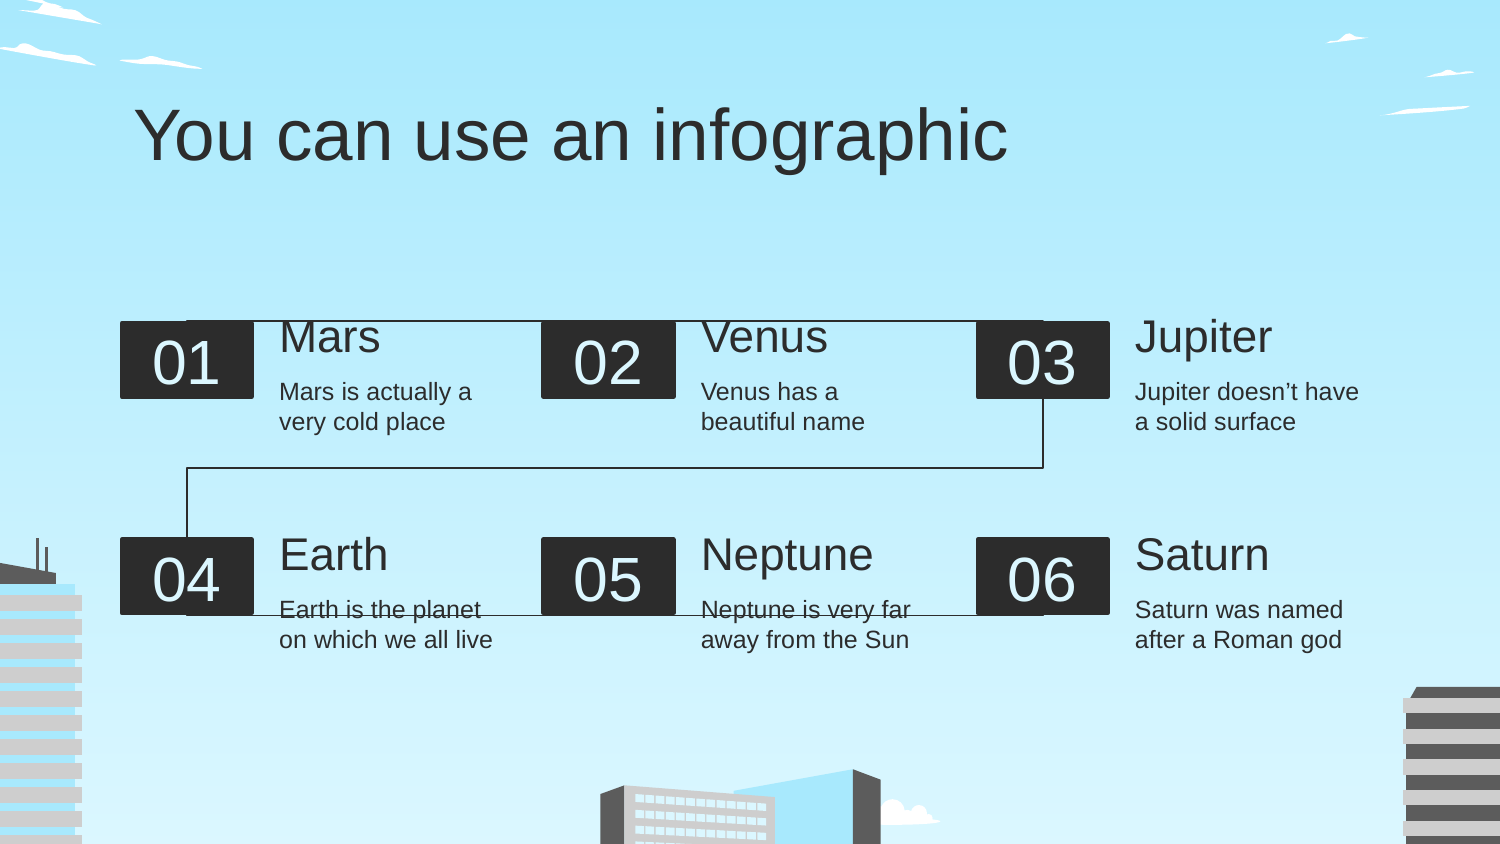

# You can use an infographic
Mars
Venus
Jupiter
01
02
03
Mars is actually a very cold place
Venus has a beautiful name
Jupiter doesn’t have a solid surface
Earth
Neptune
Saturn
04
05
06
Earth is the planet on which we all live
Neptune is very far away from the Sun
Saturn was named after a Roman god